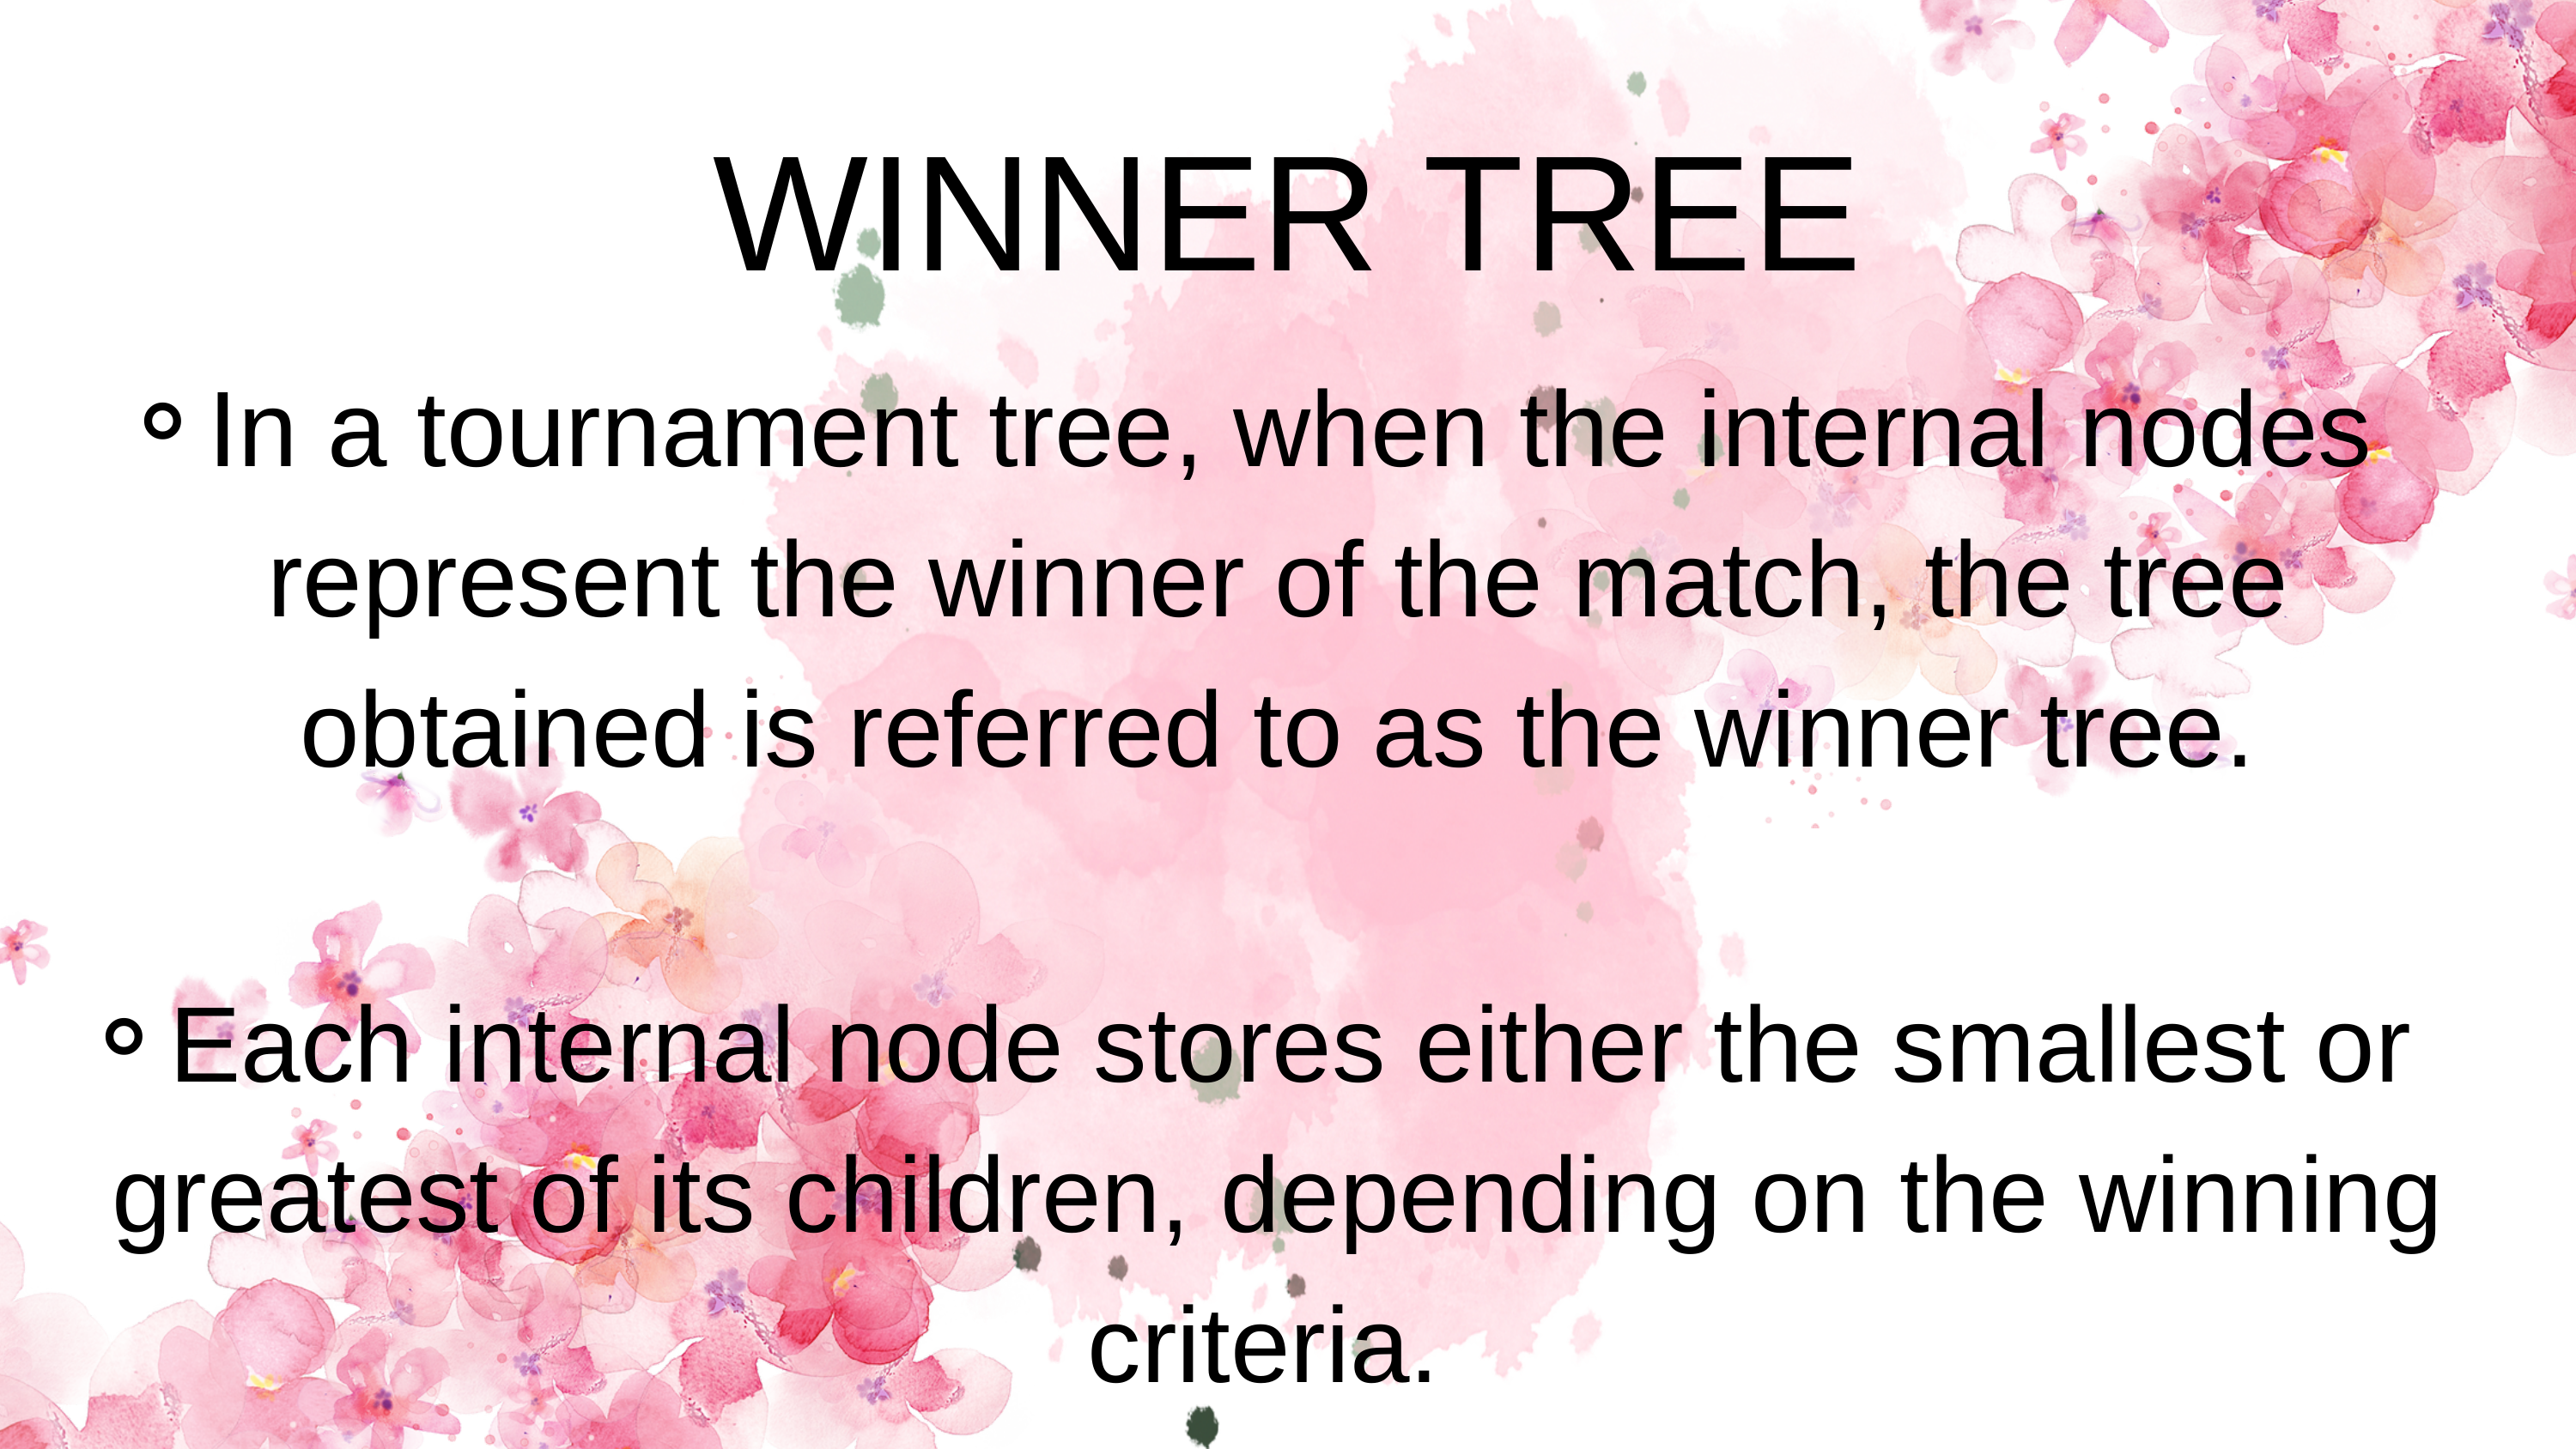

WINNER TREE
In a tournament tree, when the internal nodes represent the winner of the match, the tree obtained is referred to as the winner tree.

Each internal node stores either the smallest or greatest of its children, depending on the winning criteria.